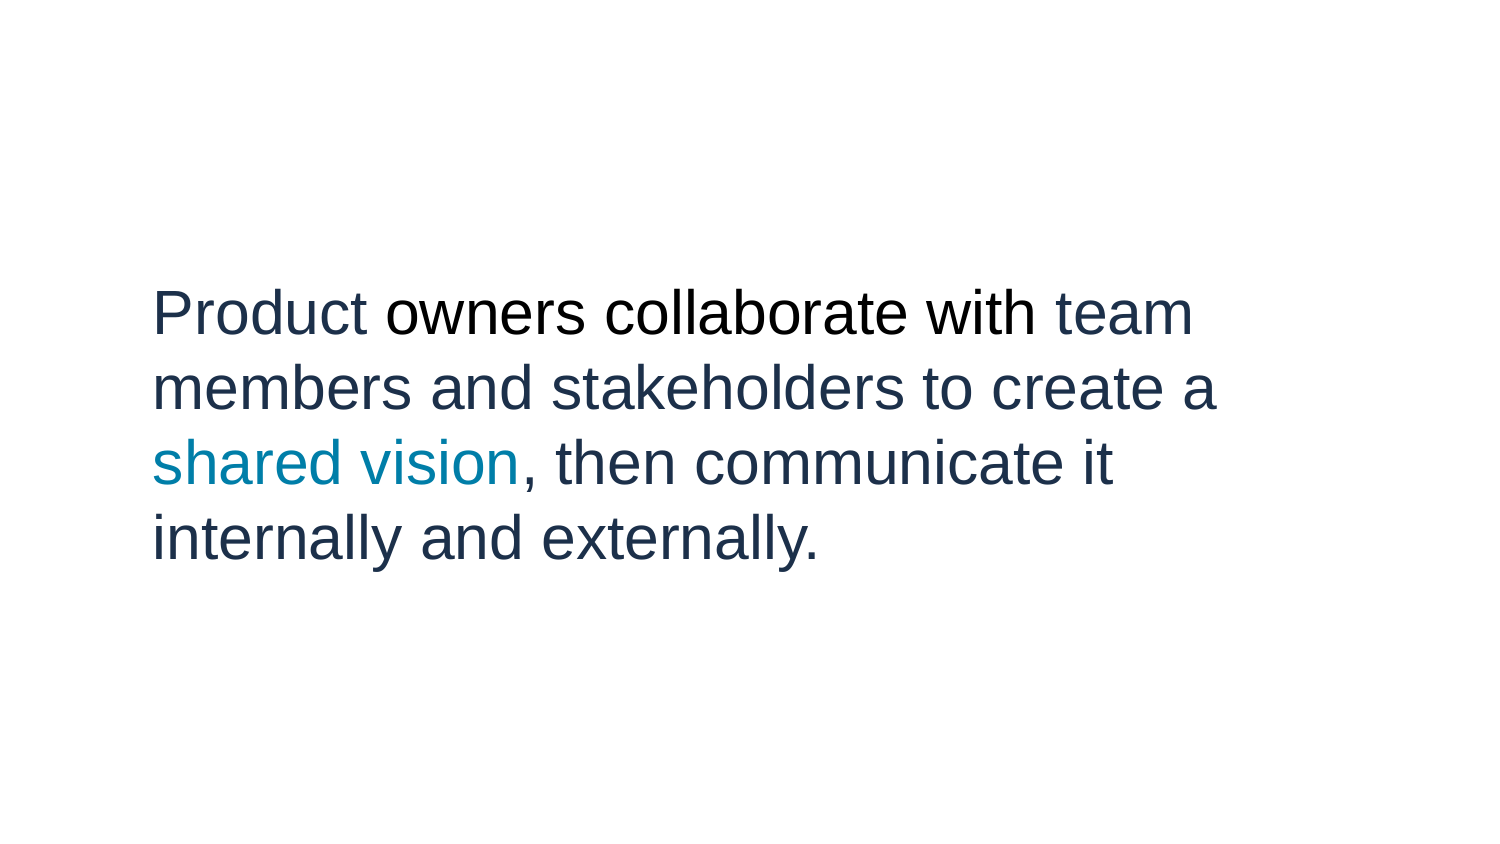

Product owners collaborate with team members and stakeholders to create a shared vision, then communicate it internally and externally.